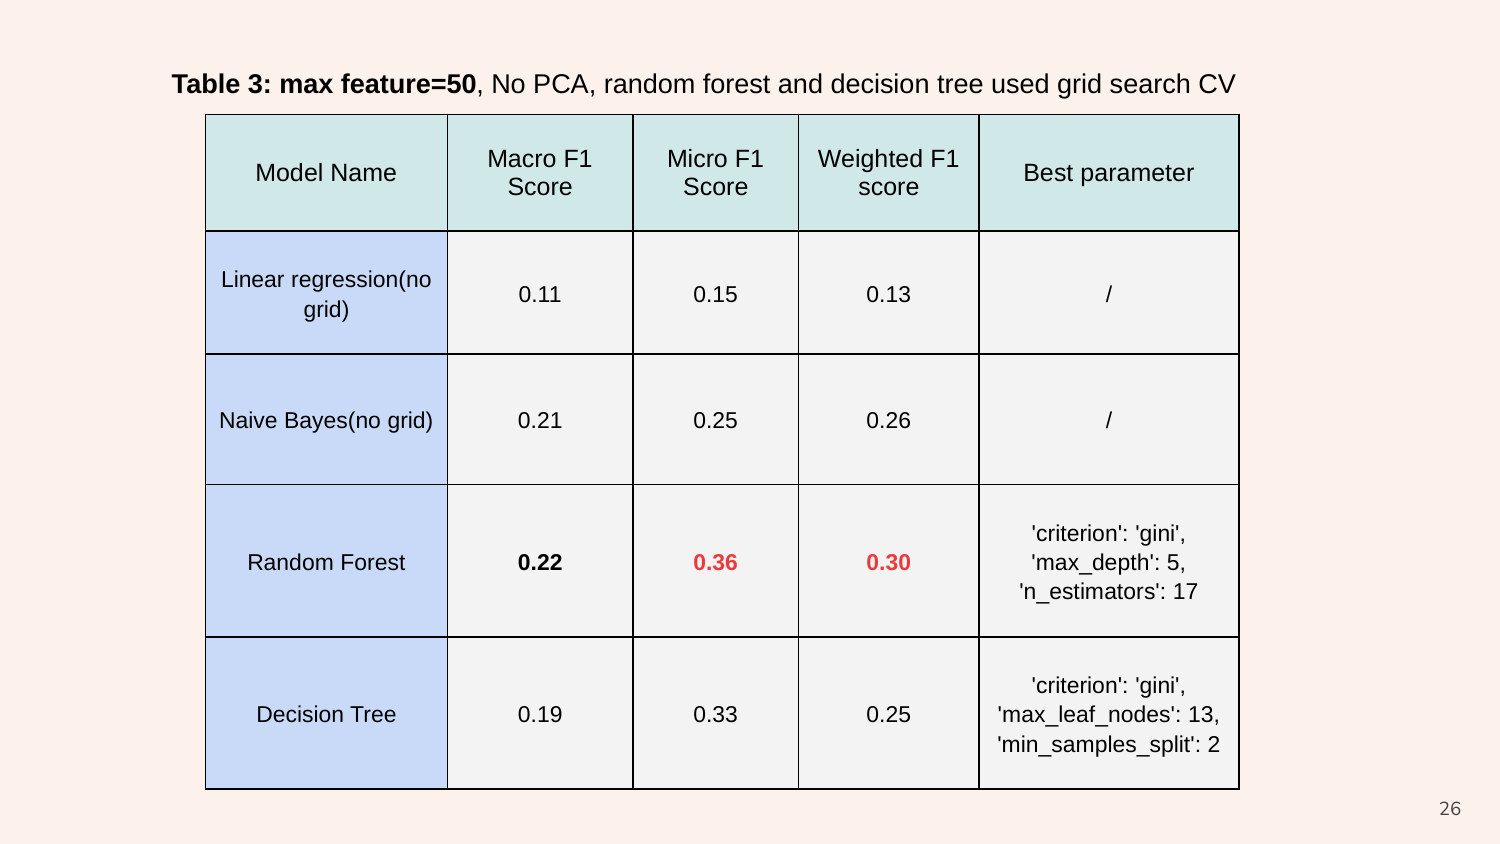

Table 3: max feature=50, No PCA, random forest and decision tree used grid search CV

| Model Name | Macro F1 Score | Micro F1 Score | Weighted F1 score | Best parameter |
| --- | --- | --- | --- | --- |
| Linear regression(no grid) | 0.11 | 0.15 | 0.13 | / |
| Naive Bayes(no grid) | 0.21 | 0.25 | 0.26 | / |
| Random Forest | 0.22 | 0.36 | 0.30 | 'criterion': 'gini', 'max\_depth': 5, 'n\_estimators': 17 |
| Decision Tree | 0.19 | 0.33 | 0.25 | 'criterion': 'gini', 'max\_leaf\_nodes': 13, 'min\_samples\_split': 2 |
26